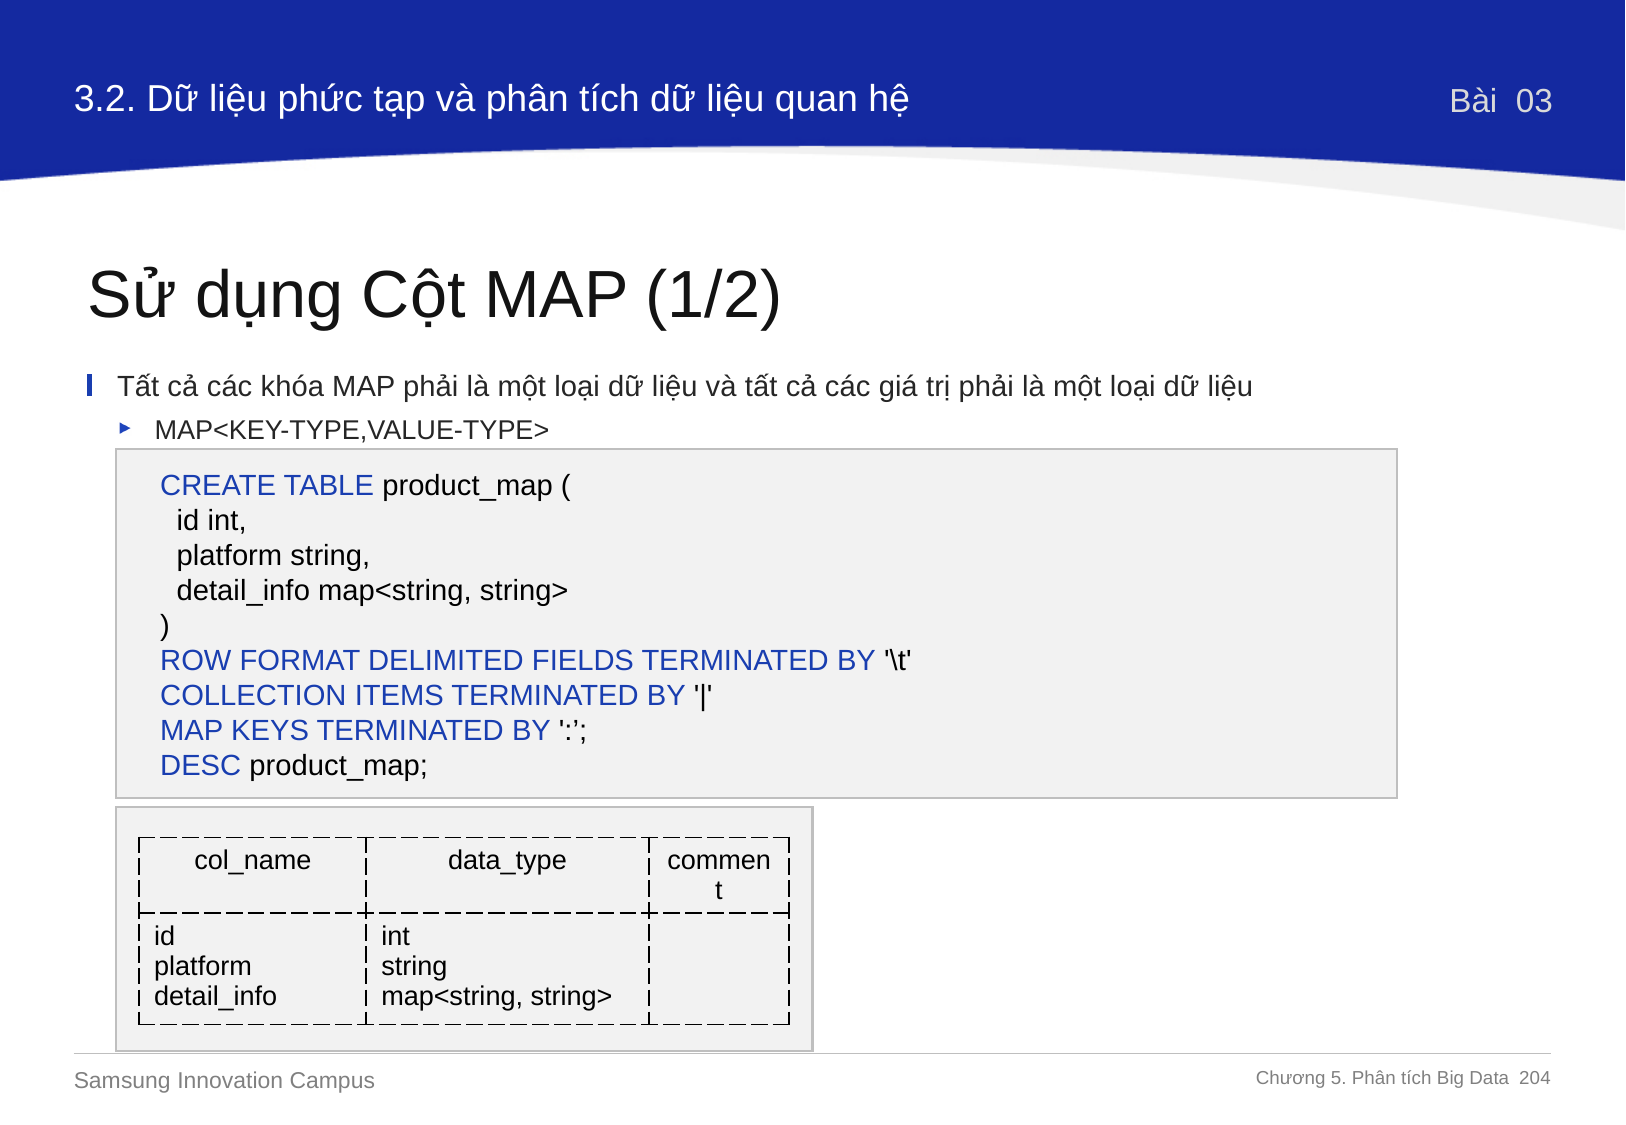

3.2. Dữ liệu phức tạp và phân tích dữ liệu quan hệ
Bài  03
Sử dụng Cột MAP (1/2)
Tất cả các khóa MAP phải là một loại dữ liệu và tất cả các giá trị phải là một loại dữ liệu
 MAP<KEY-TYPE,VALUE-TYPE>

﻿﻿CREATE TABLE product_map (
  id int,
  platform string,
  detail_info map<string, string>
)
ROW FORMAT DELIMITED FIELDS TERMINATED BY '\t'
COLLECTION ITEMS TERMINATED BY '|'
MAP KEYS TERMINATED BY ':’;
DESC product_map;

| col\_name | data\_type | comment |
| --- | --- | --- |
| id platform detail\_info | int string map<string, string> |  |